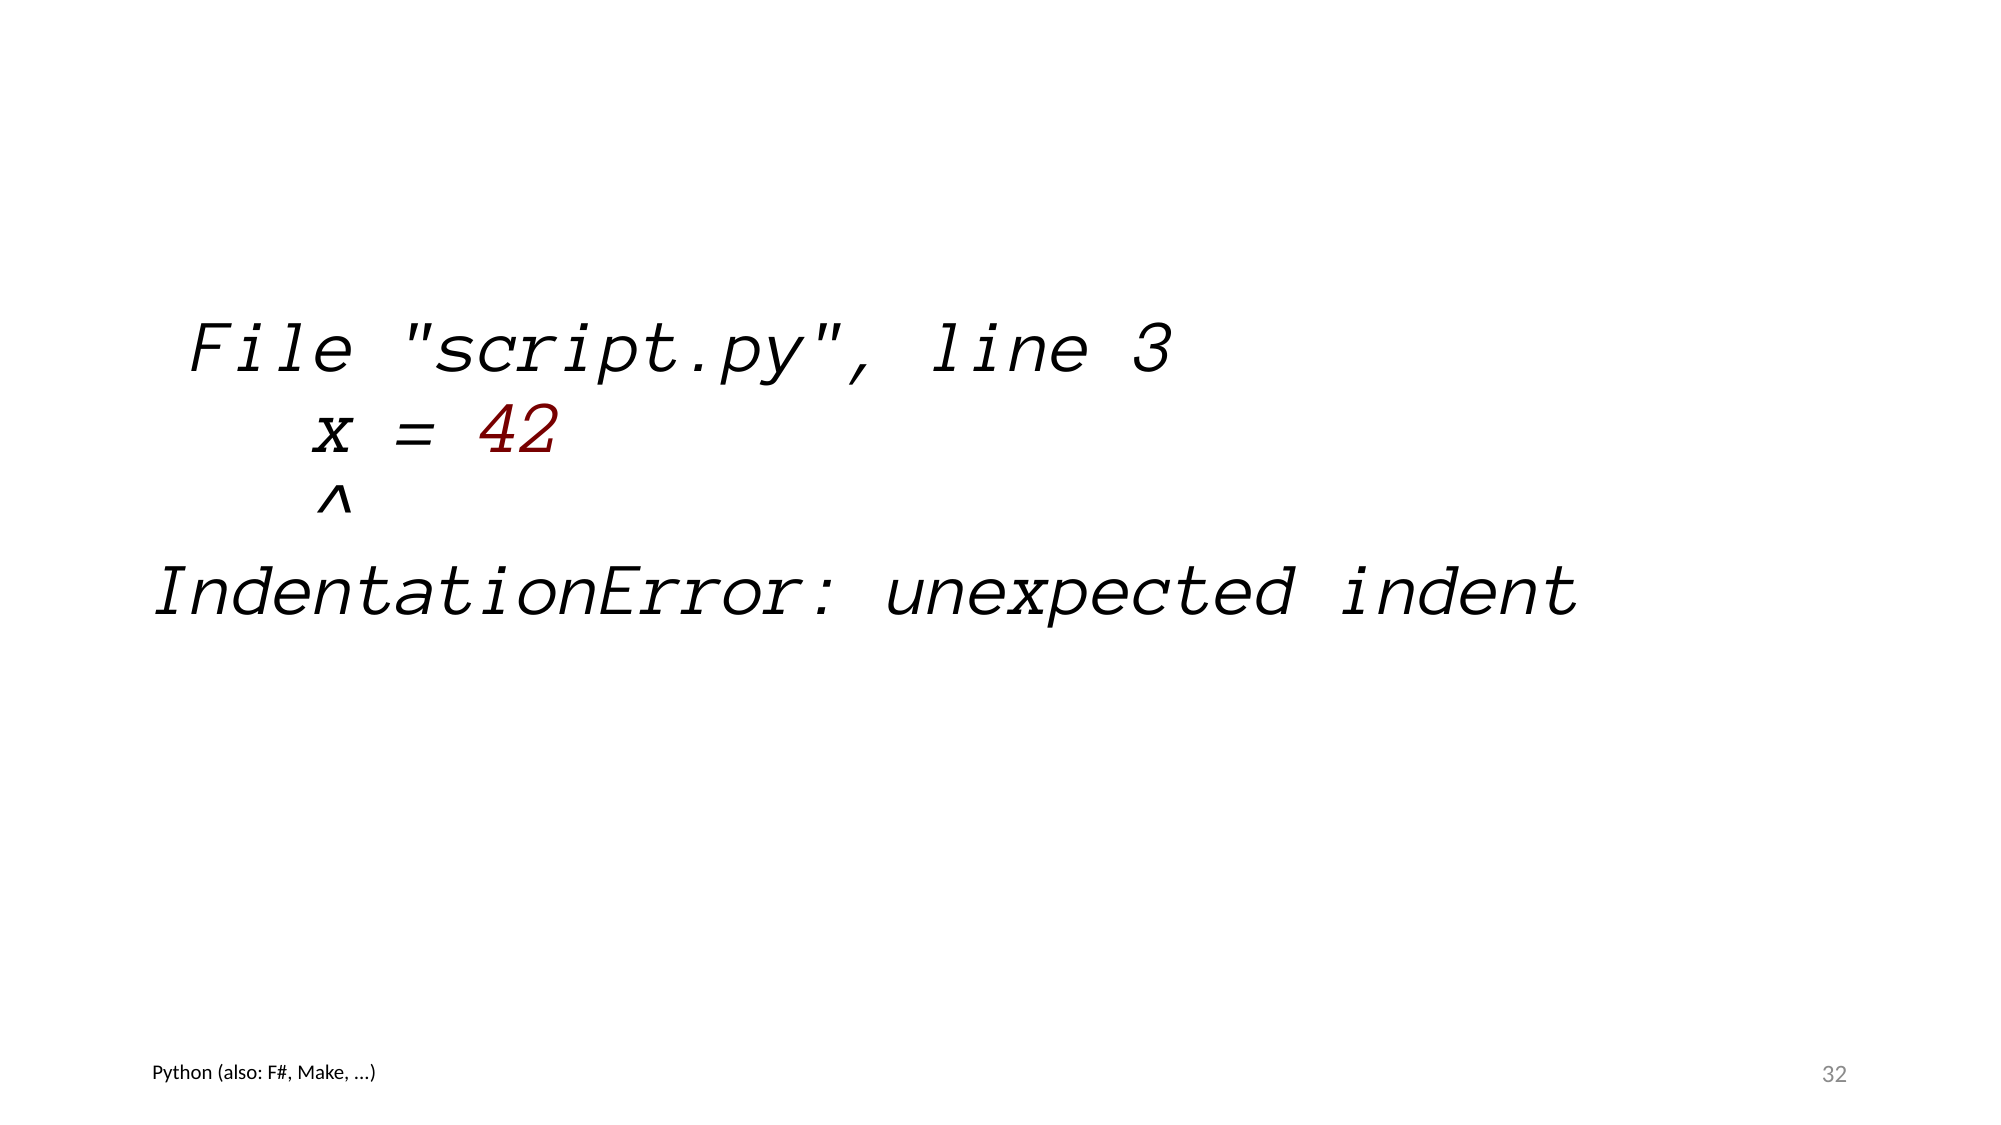

File "script.py", line 3
    x = 42
    ^
IndentationError: unexpected indent
Python (also: F#, Make, ...)
32